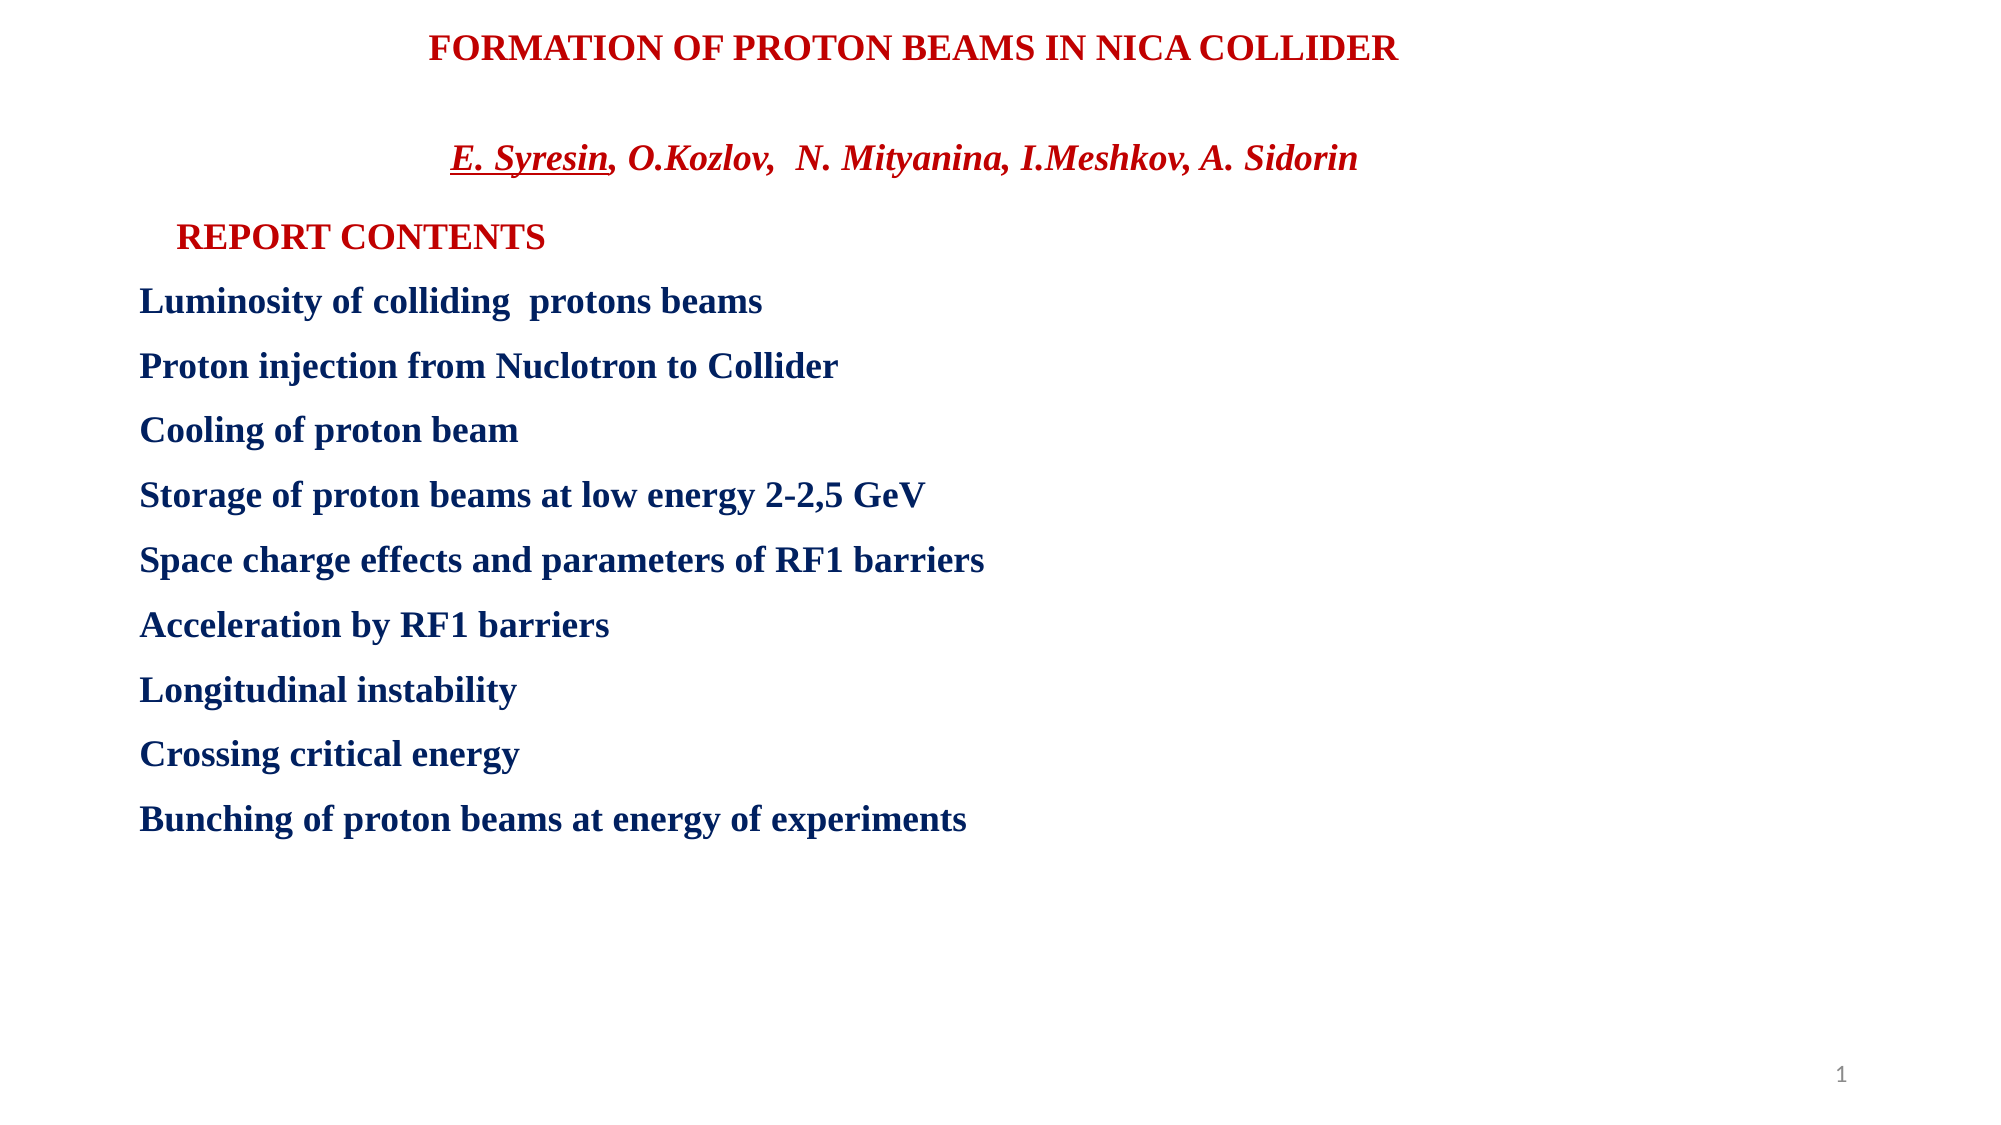

FORMATION OF PROTON BEAMS IN NICA COLLIDER
E. Syresin, O.Kozlov,  N. Mityanina, I.Meshkov, A. Sidorin
REPORT CONTENTS
Luminosity of colliding  protons beams
Proton injection from Nuclotron to Collider
Cooling of proton beam
Storage of proton beams at low energy 2-2,5 GeV
Space charge effects and parameters of RF1 barriers
Acceleration by RF1 barriers
Longitudinal instability
Crossing critical energy
Bunching of proton beams at energy of experiments
1